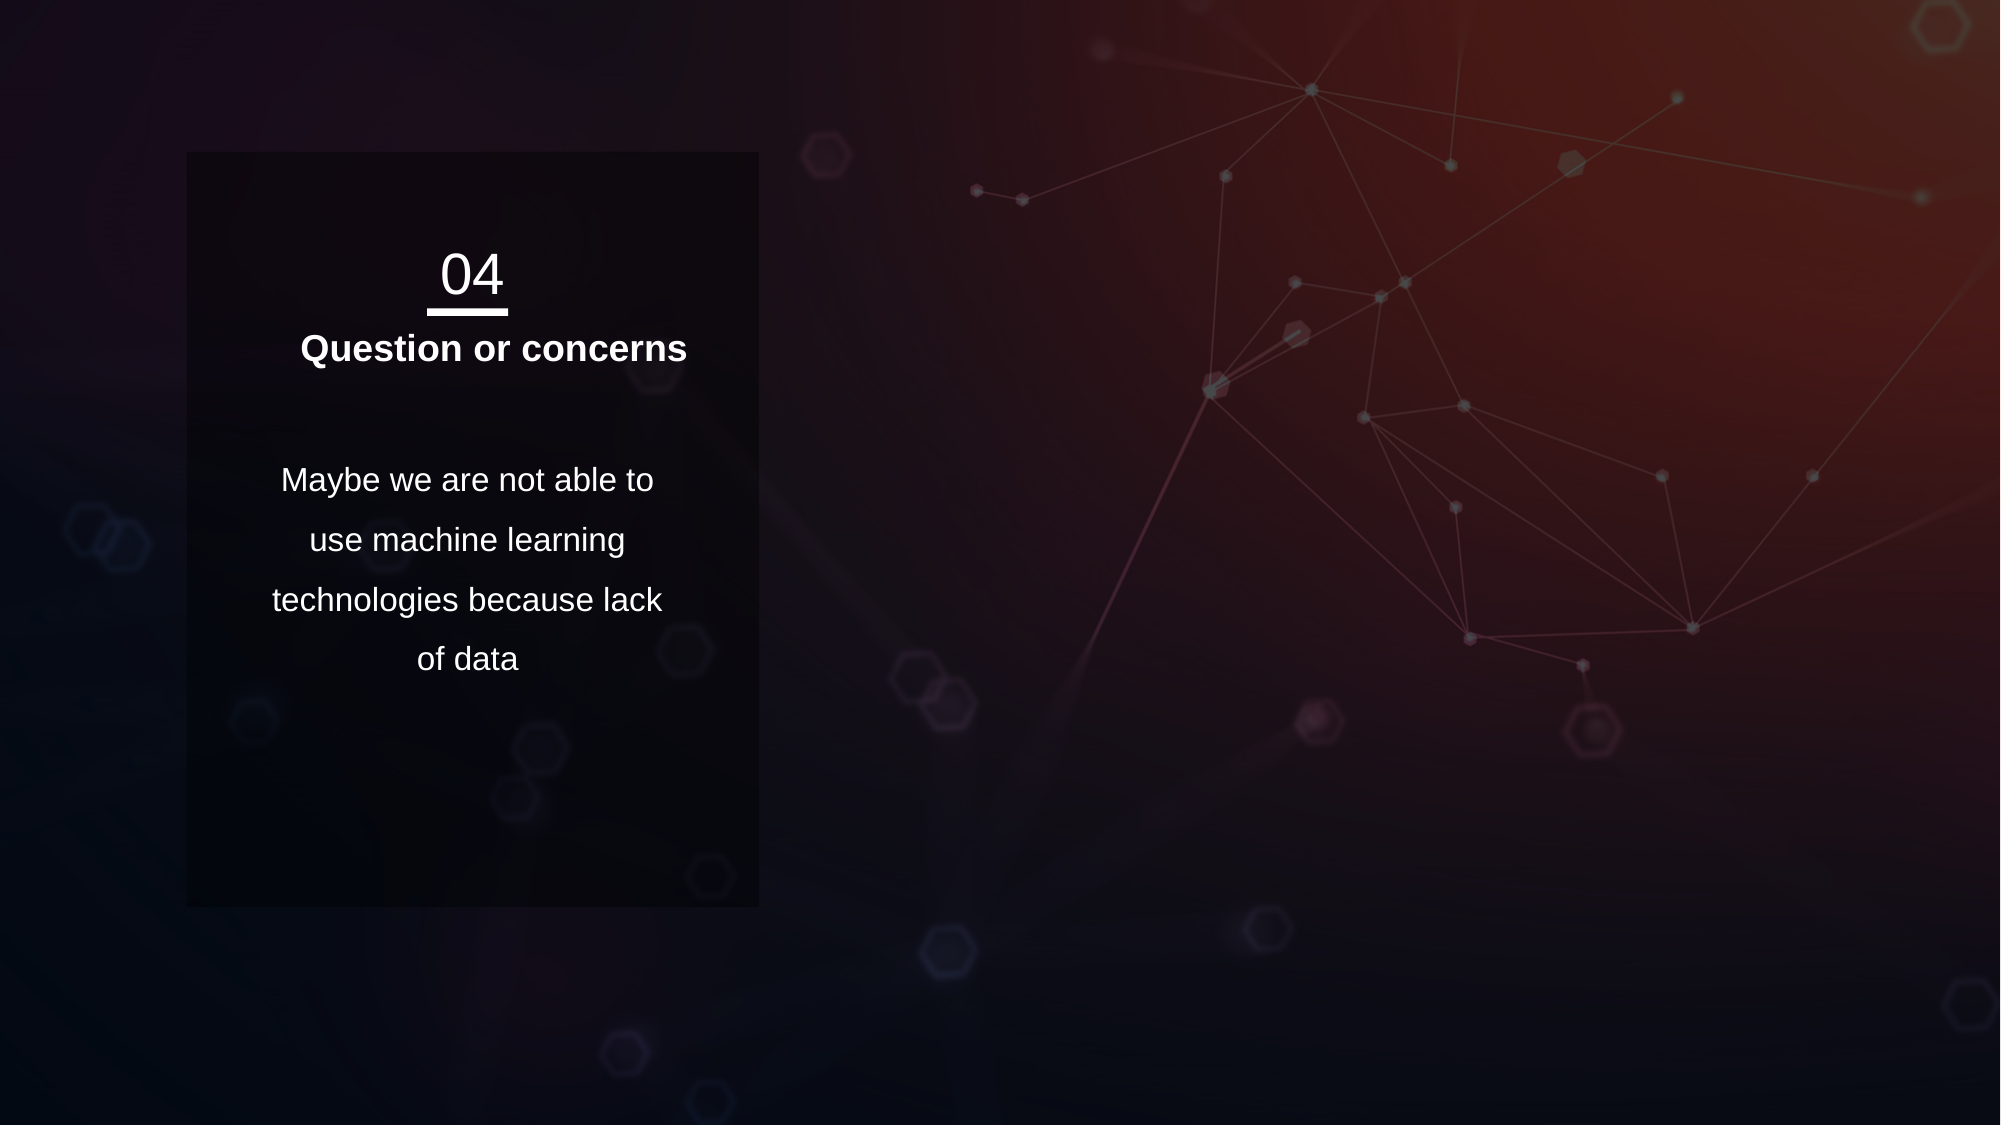

04

Question or concerns
Maybe we are not able to use machine learning technologies because lack of data